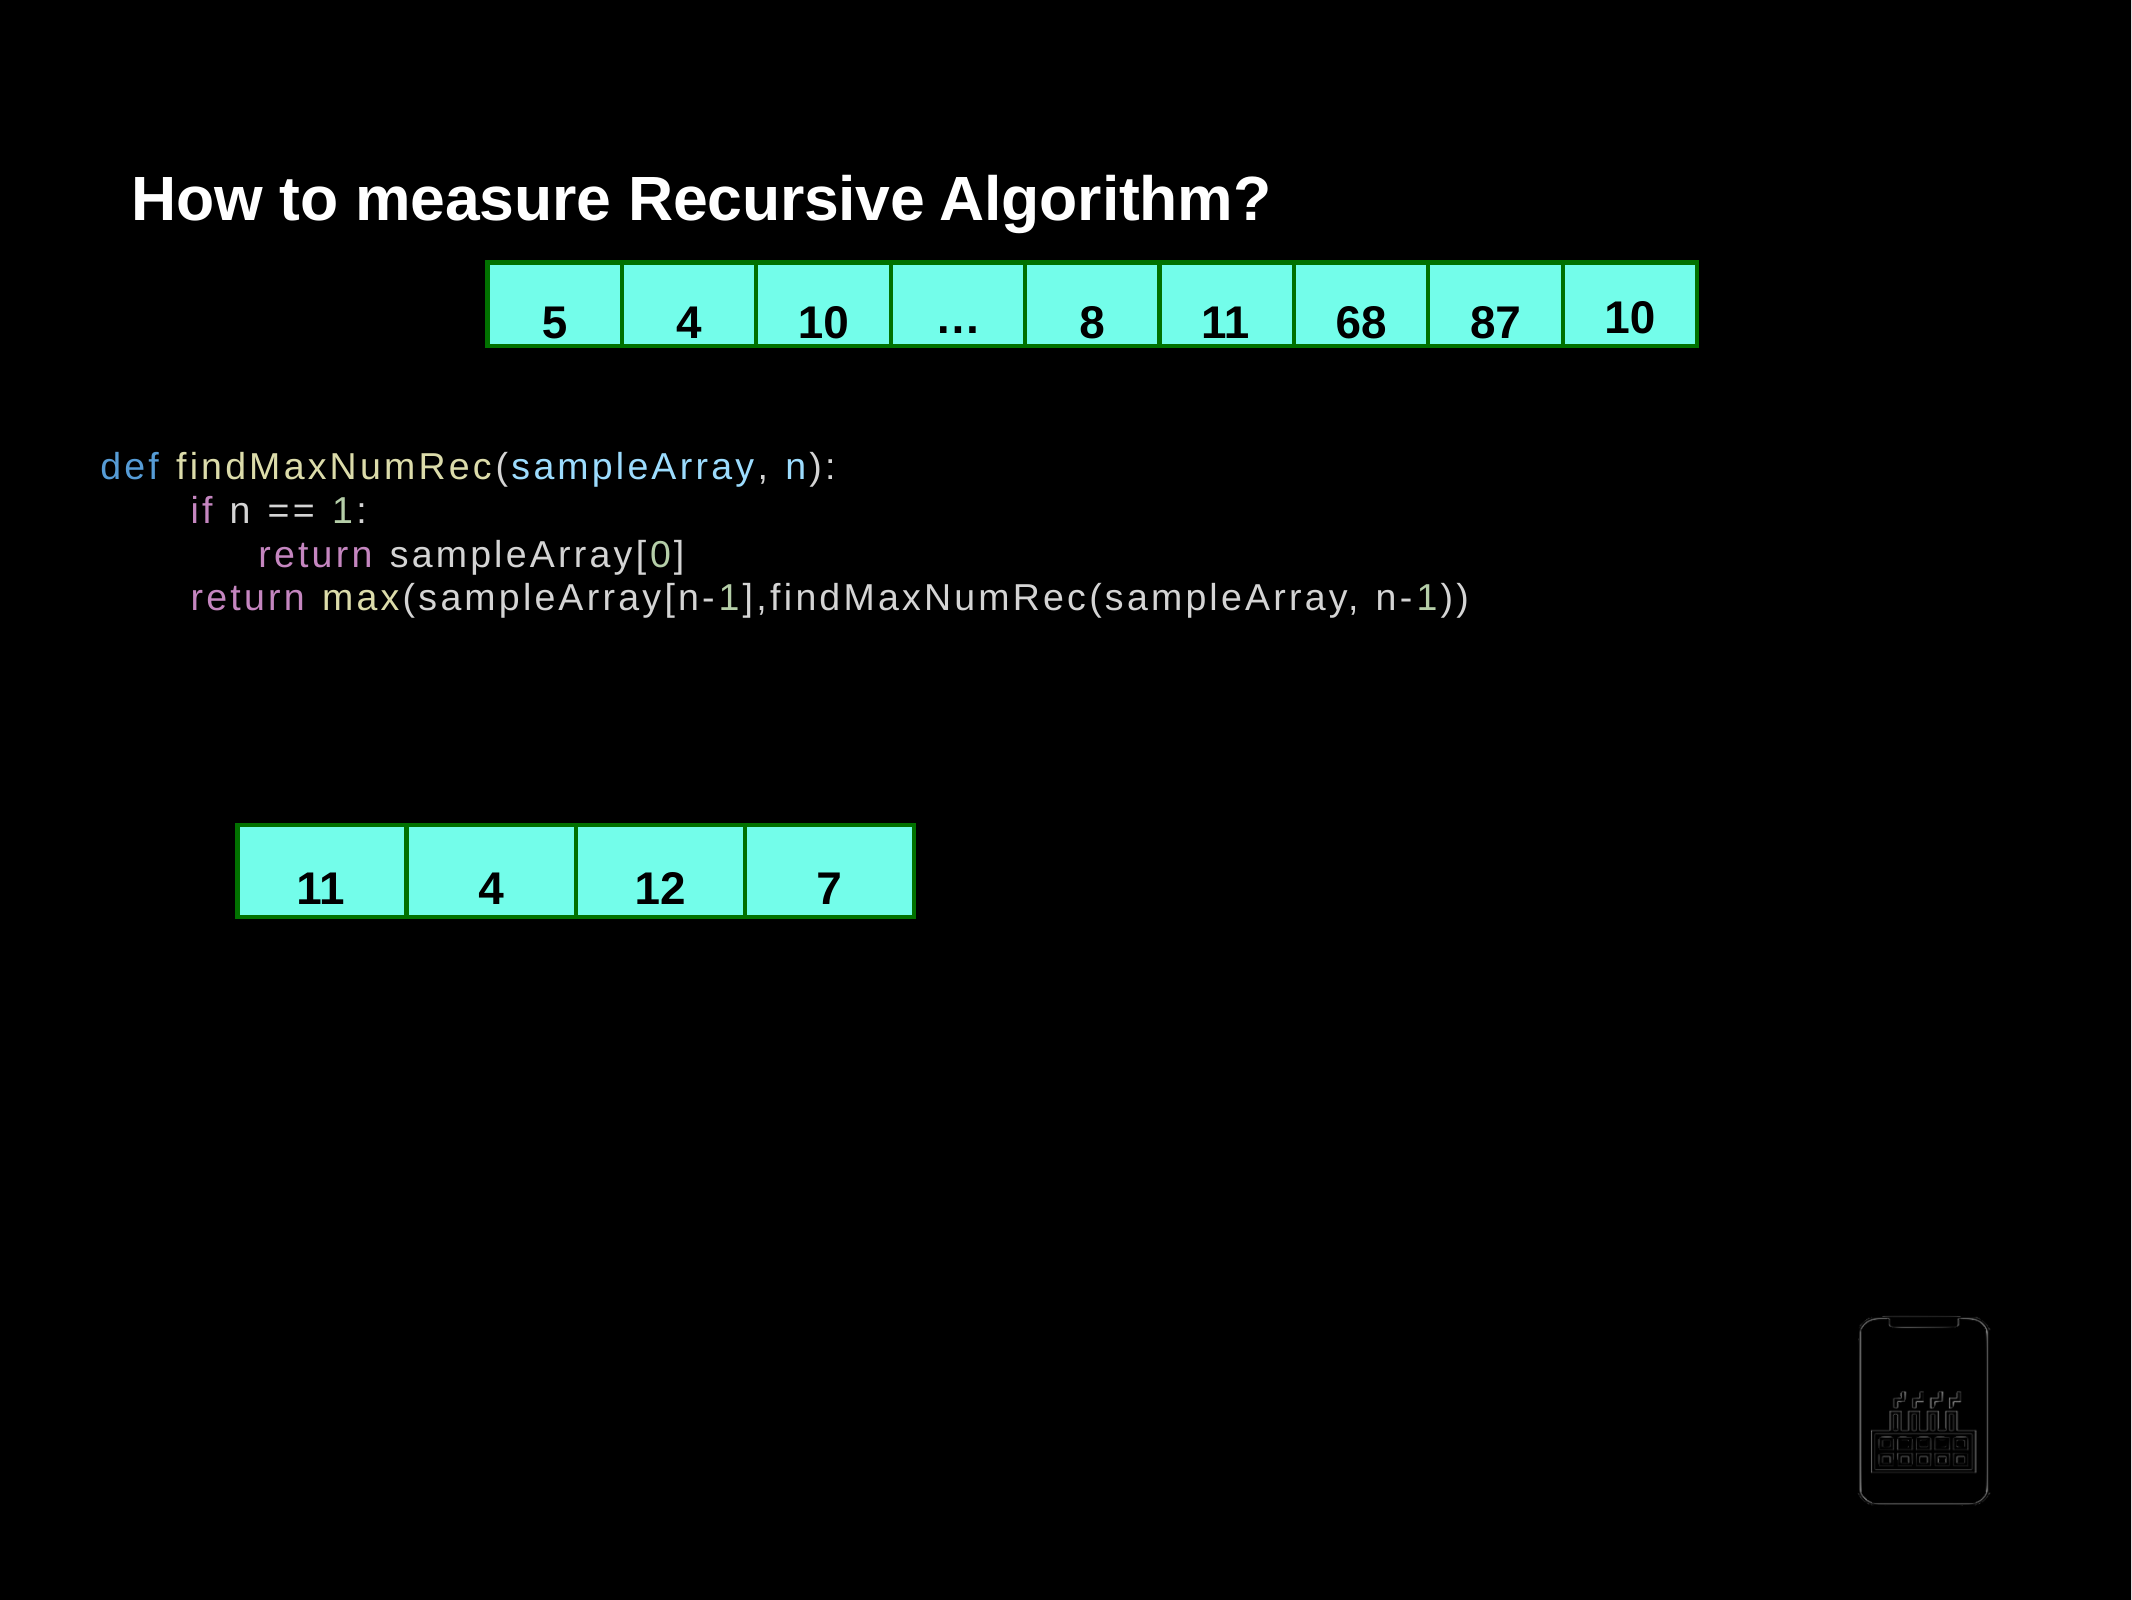

How to measure Recursive Algorithm?
sampleArray

…
10
5
4
10
8
11
68
87

def findMaxNumRec(sampleArray, n):
if n == 1:
return sampleArray[0]
return max(sampleArray[n-1],findMaxNumRec(sampleArray, n-1))
Explanation:

A =
n = 4
11
4
12
7
findMaxNumRec(A,4)
max(A[4-1],12)
max(7,12)=12

findMaxNumRec(A,3)
max(A[3-1],11)
max(12,11)=12

findMaxNumRec(A,2)
max(A[2-1],11)
max(4,11)=11

AppMillers
www.appmillers.com
findMaxNumRec(A,1)
A[0]=11